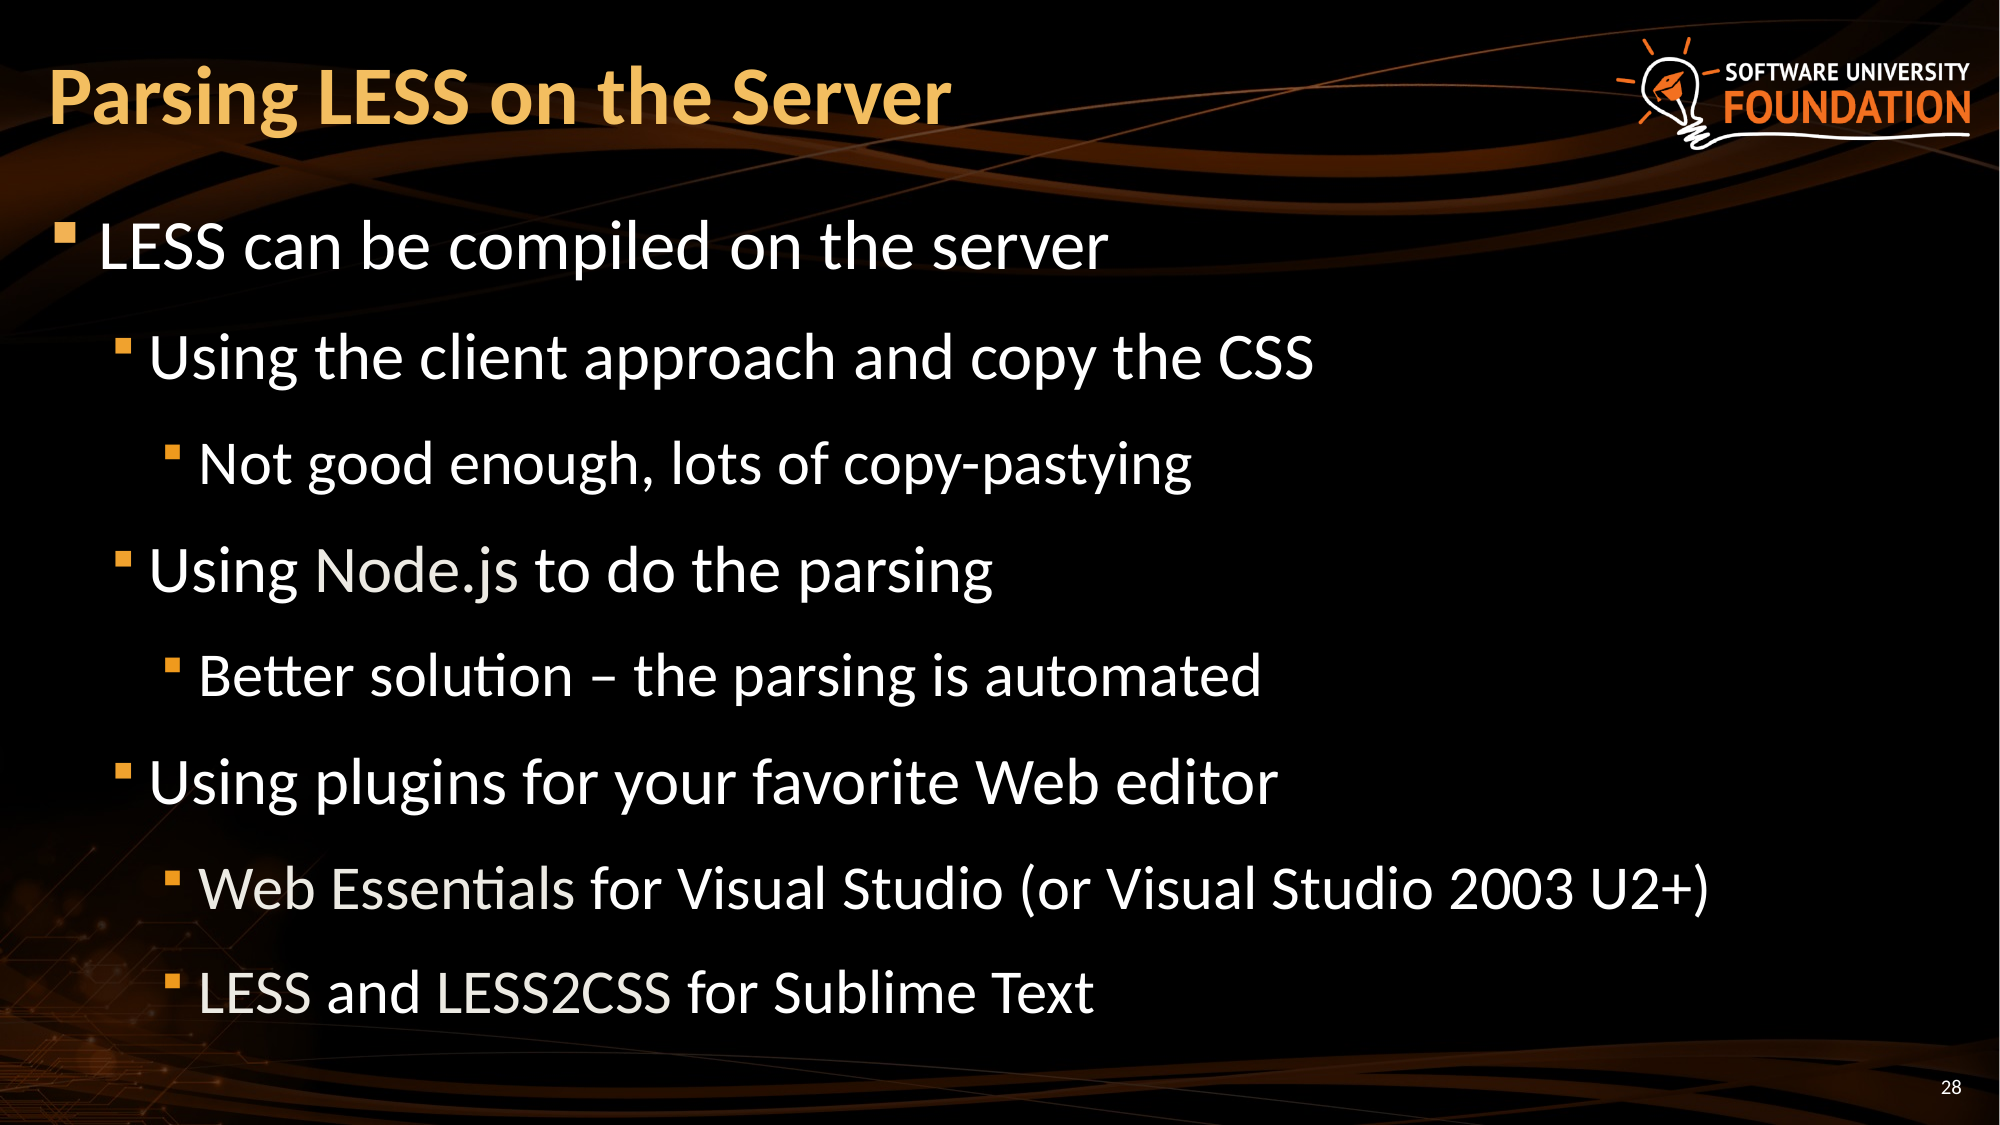

# Parsing LESS on the Server
LESS can be compiled on the server
Using the client approach and copy the CSS
Not good enough, lots of copy-pastying
Using Node.js to do the parsing
Better solution – the parsing is automated
Using plugins for your favorite Web editor
Web Essentials for Visual Studio (or Visual Studio 2003 U2+)
LESS and LESS2CSS for Sublime Text
28